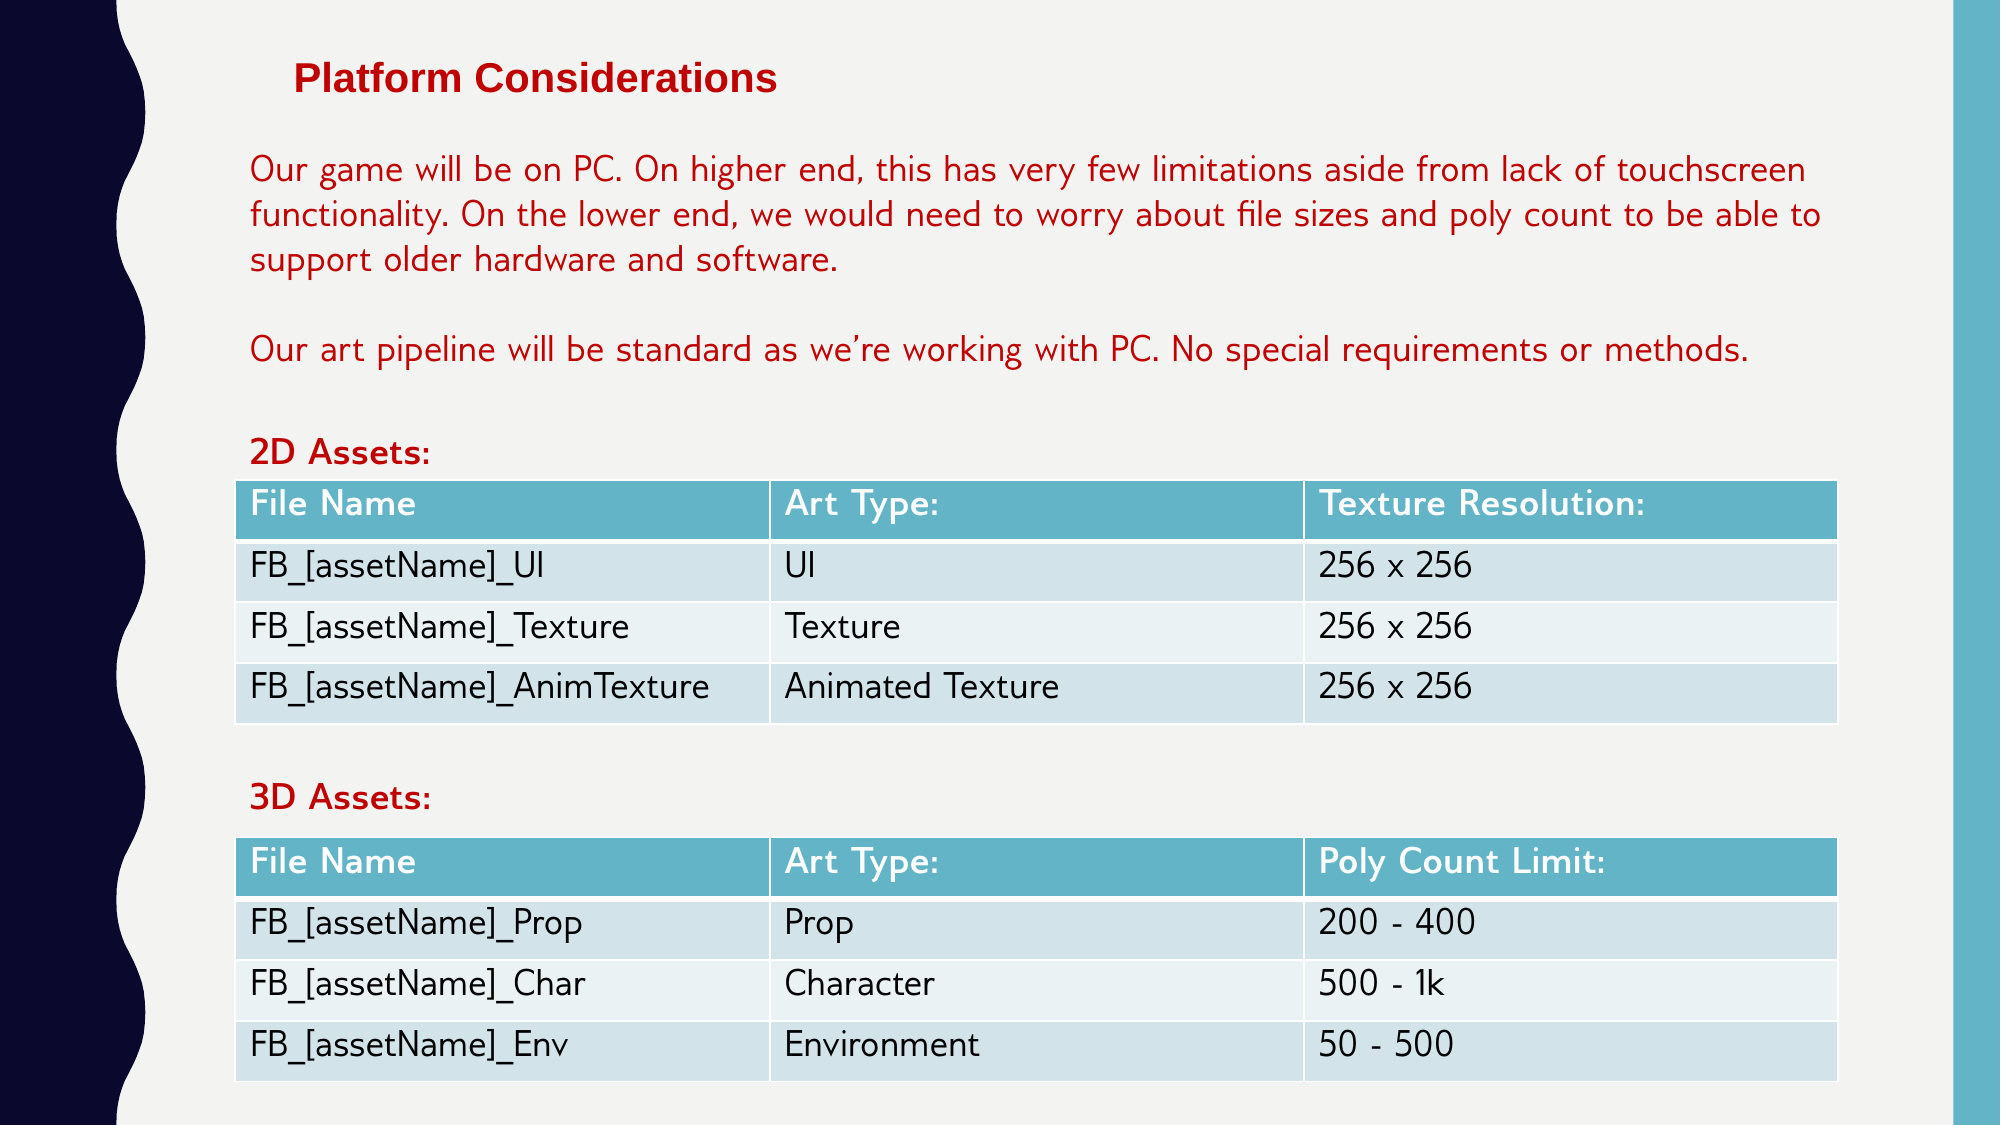

Platform Considerations

Our game will be on PC. On higher end, this has very few limitations aside from lack of touchscreen functionality. On the lower end, we would need to worry about file sizes and poly count to be able to support older hardware and software.

Our art pipeline will be standard as we’re working with PC. No special requirements or methods.
2D Assets:
| File Name | Art Type: | Texture Resolution: |
| --- | --- | --- |
| FB\_[assetName]\_UI | UI | 256 x 256 |
| FB\_[assetName]\_Texture | Texture | 256 x 256 |
| FB\_[assetName]\_AnimTexture | Animated Texture | 256 x 256 |
3D Assets:
| File Name | Art Type: | Poly Count Limit: |
| --- | --- | --- |
| FB\_[assetName]\_Prop | Prop | 200 - 400 |
| FB\_[assetName]\_Char | Character | 500 - 1k |
| FB\_[assetName]\_Env | Environment | 50 - 500 |